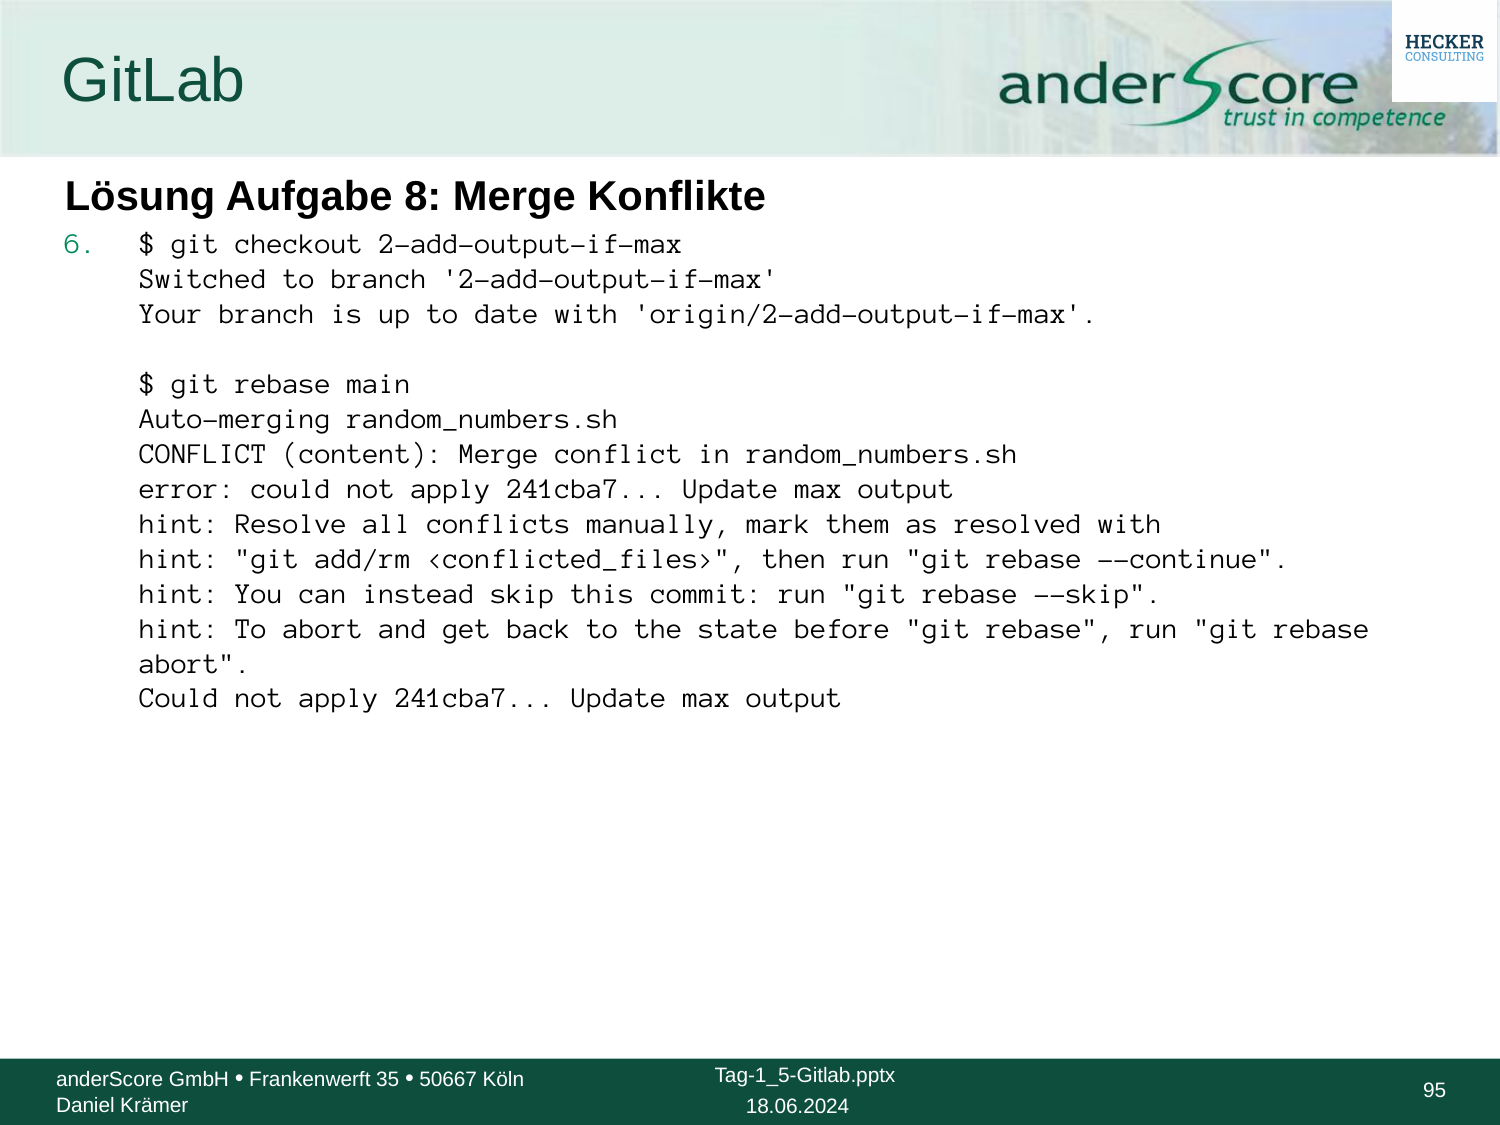

# GitLab
Lösung Aufgabe 8: Merge Konflikte
$ git checkout 2-add-output-if-max
Switched to branch '2-add-output-if-max'
Your branch is up to date with 'origin/2-add-output-if-max'.
$ git rebase main
Auto-merging random_numbers.sh
CONFLICT (content): Merge conflict in random_numbers.sh
error: could not apply 241cba7... Update max output
hint: Resolve all conflicts manually, mark them as resolved with
hint: "git add/rm <conflicted_files>", then run "git rebase --continue".
hint: You can instead skip this commit: run "git rebase --skip".
hint: To abort and get back to the state before "git rebase", run "git rebase abort".
Could not apply 241cba7... Update max output